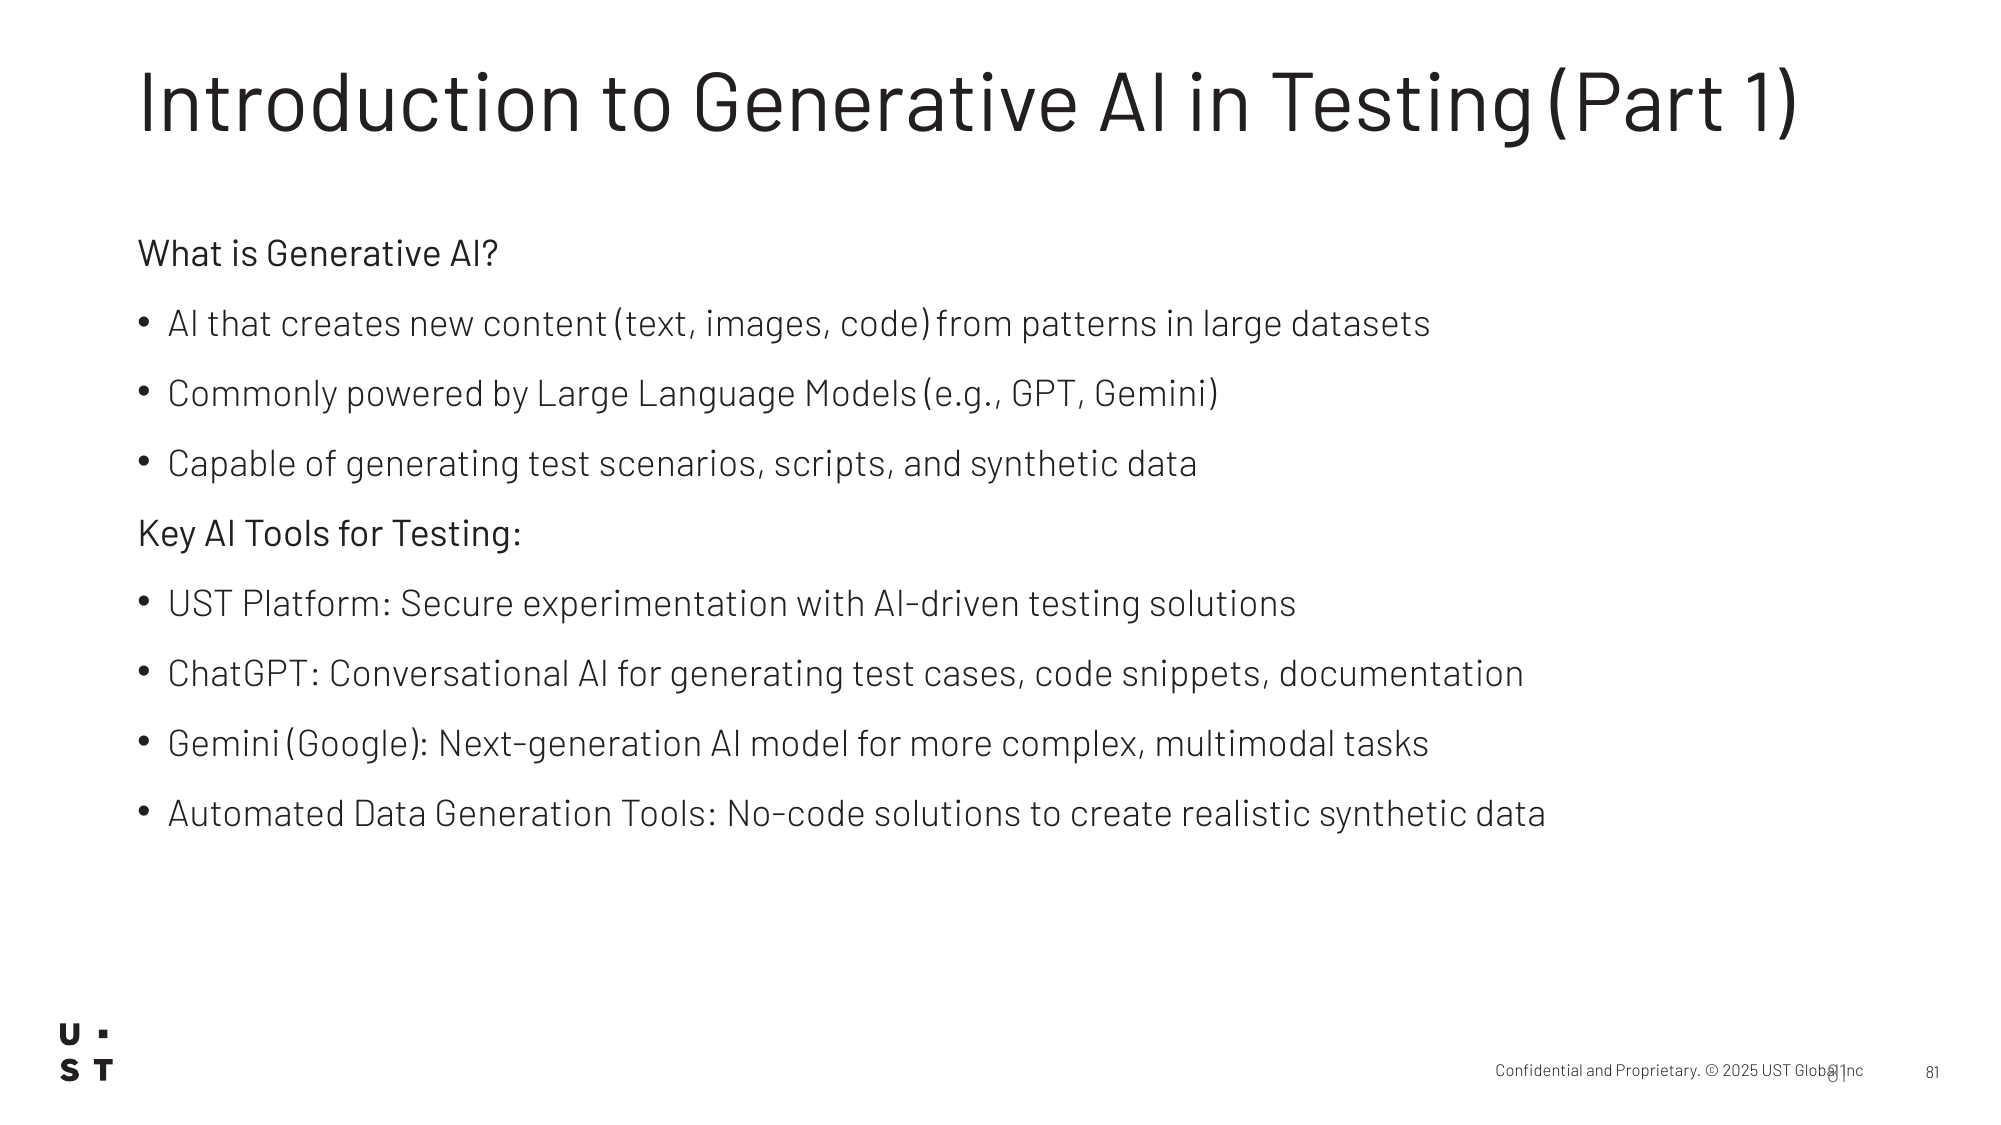

# Introduction to Generative AI in Testing (Part 1)
What is Generative AI?
AI that creates new content (text, images, code) from patterns in large datasets
Commonly powered by Large Language Models (e.g., GPT, Gemini)
Capable of generating test scenarios, scripts, and synthetic data
Key AI Tools for Testing:
UST Platform: Secure experimentation with AI-driven testing solutions
ChatGPT: Conversational AI for generating test cases, code snippets, documentation
Gemini (Google): Next-generation AI model for more complex, multimodal tasks
Automated Data Generation Tools: No-code solutions to create realistic synthetic data
81